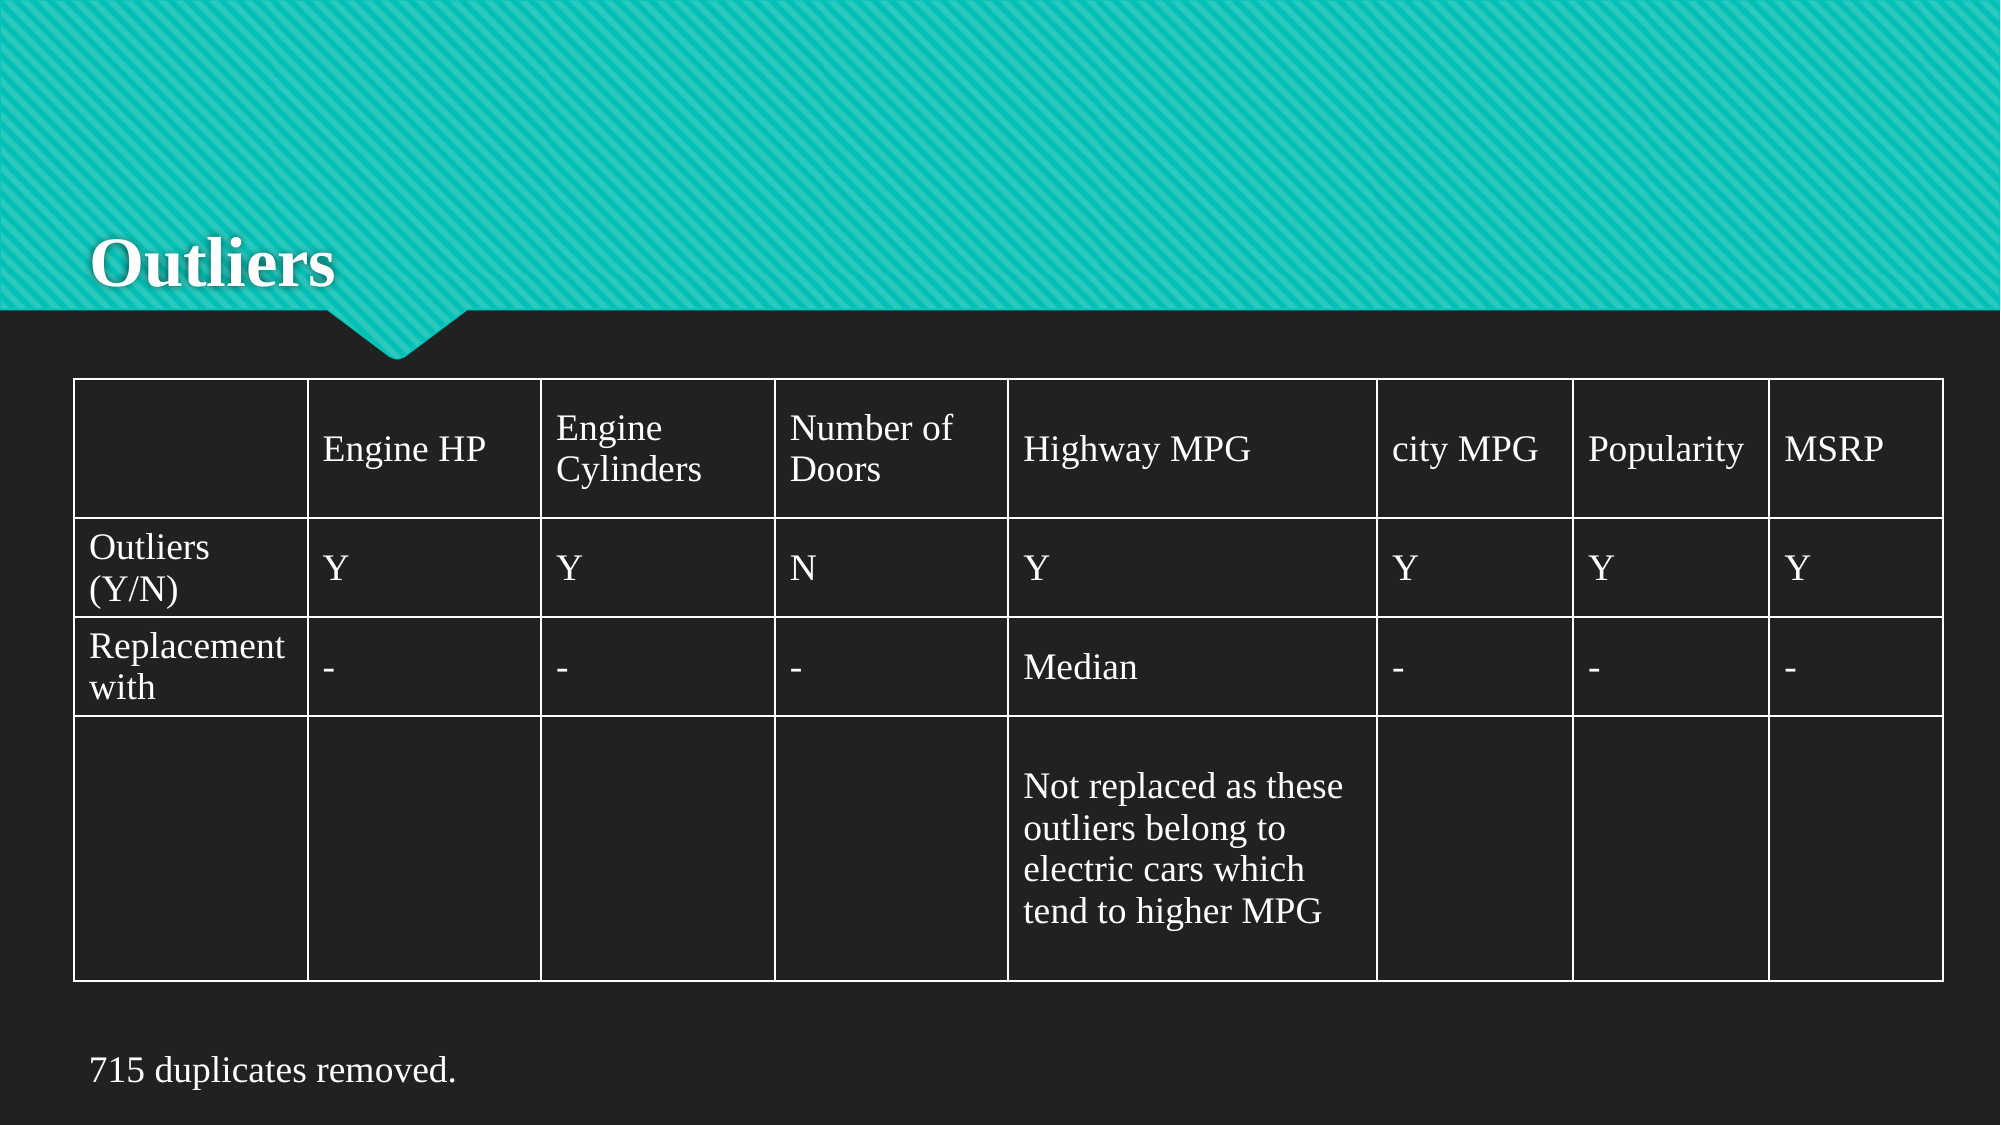

# Outliers
|  | Engine HP | Engine Cylinders | Number of Doors | Highway MPG | city MPG | Popularity | MSRP |
| --- | --- | --- | --- | --- | --- | --- | --- |
| Outliers (Y/N) | Y | Y | N | Y | Y | Y | Y |
| Replacement with | - | - | - | Median | - | - | - |
|  |  |  |  | Not replaced as these outliers belong to electric cars which tend to higher MPG |  |  |  |

| 715 duplicates removed. |
| --- |